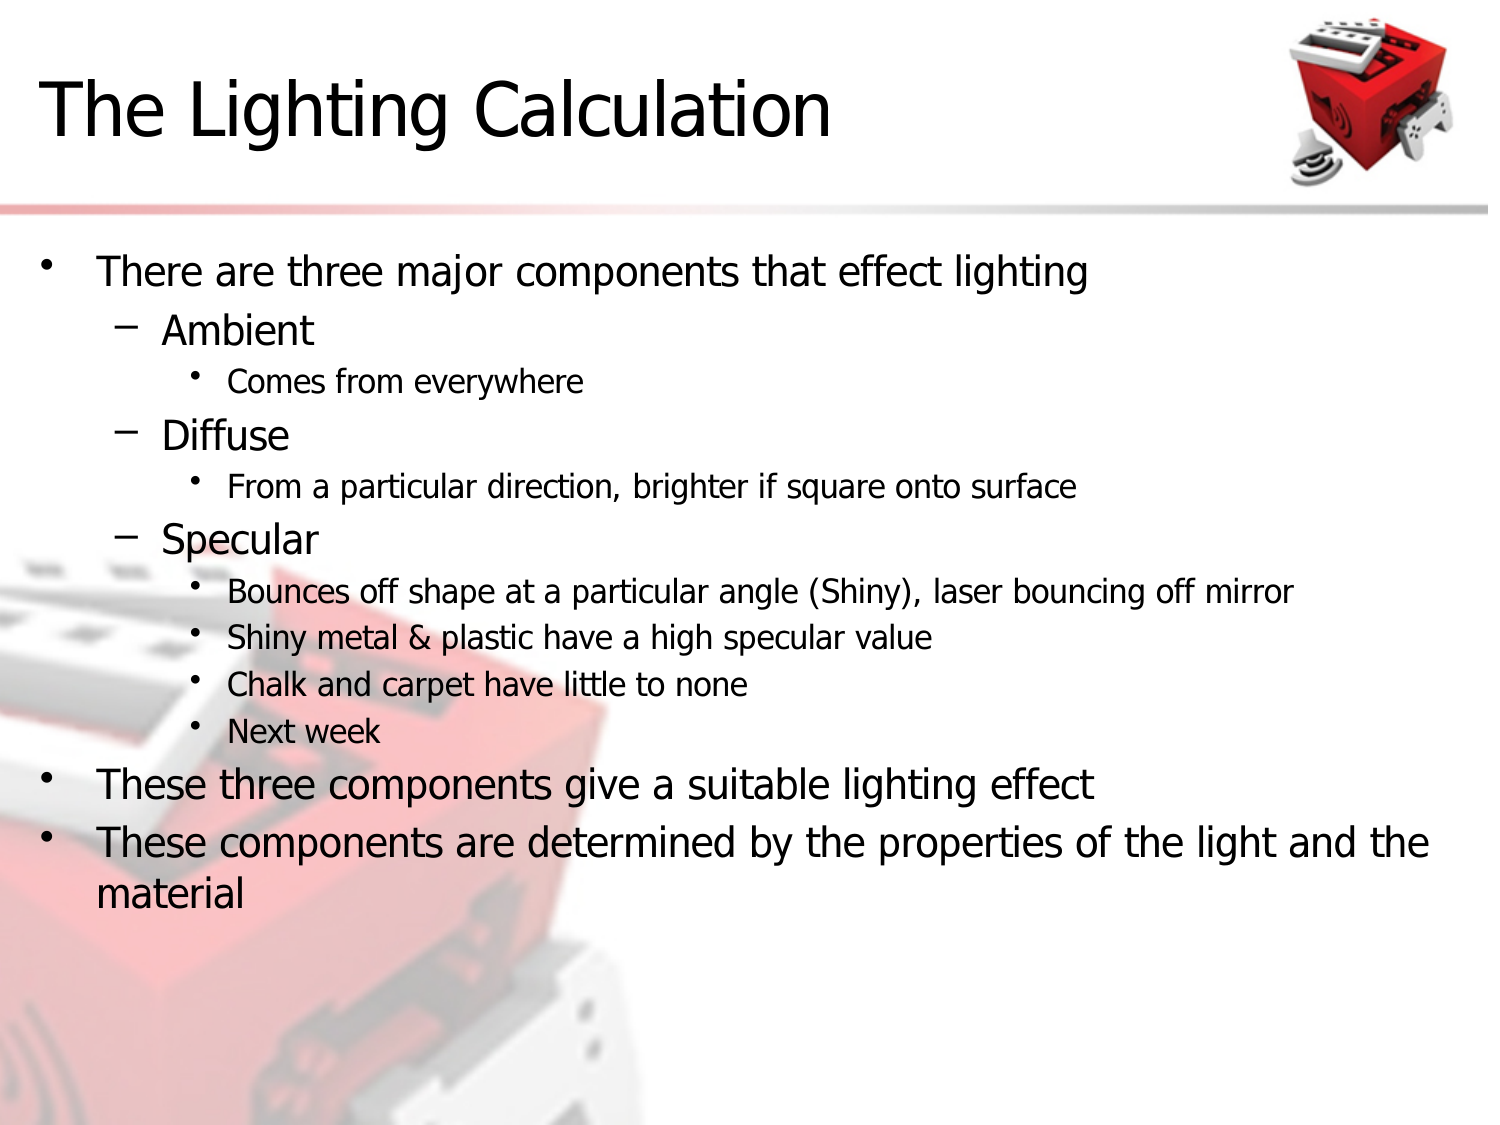

# The Lighting Calculation
There are three major components that effect lighting
Ambient
Comes from everywhere
Diffuse
From a particular direction, brighter if square onto surface
Specular
Bounces off shape at a particular angle (Shiny), laser bouncing off mirror
Shiny metal & plastic have a high specular value
Chalk and carpet have little to none
Next week
These three components give a suitable lighting effect
These components are determined by the properties of the light and the material